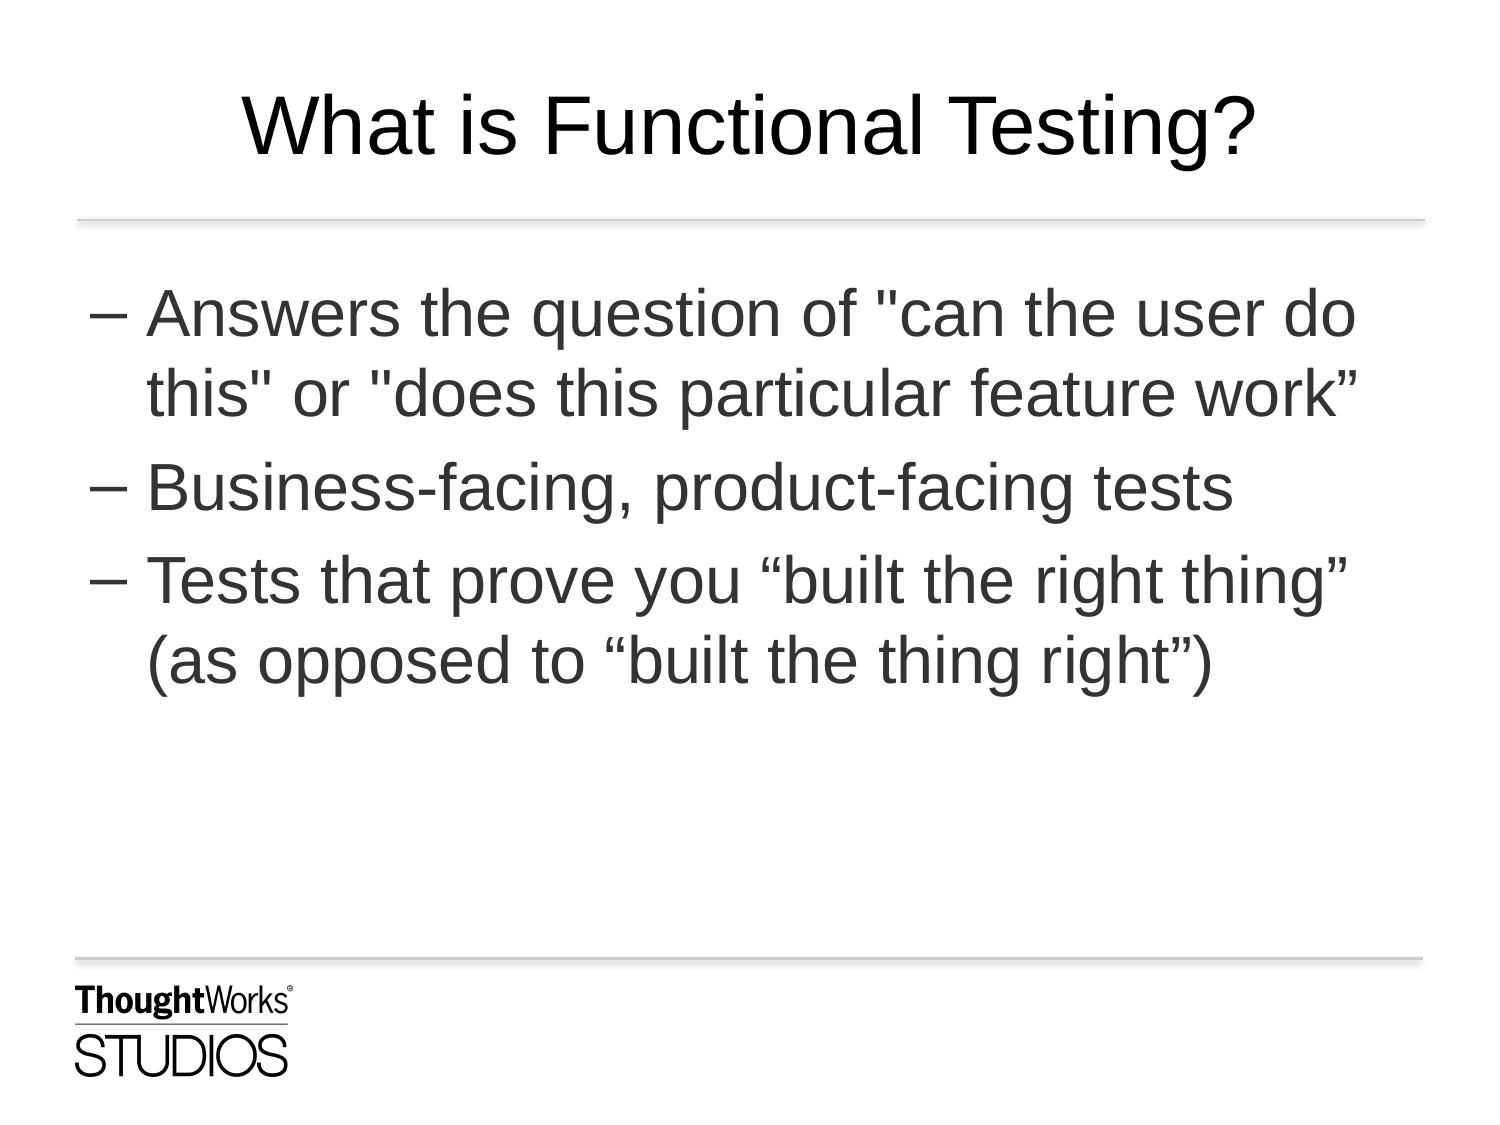

# What is Functional Testing?
Answers the question of "can the user do this" or "does this particular feature work”
Business-facing, product-facing tests
Tests that prove you “built the right thing” (as opposed to “built the thing right”)